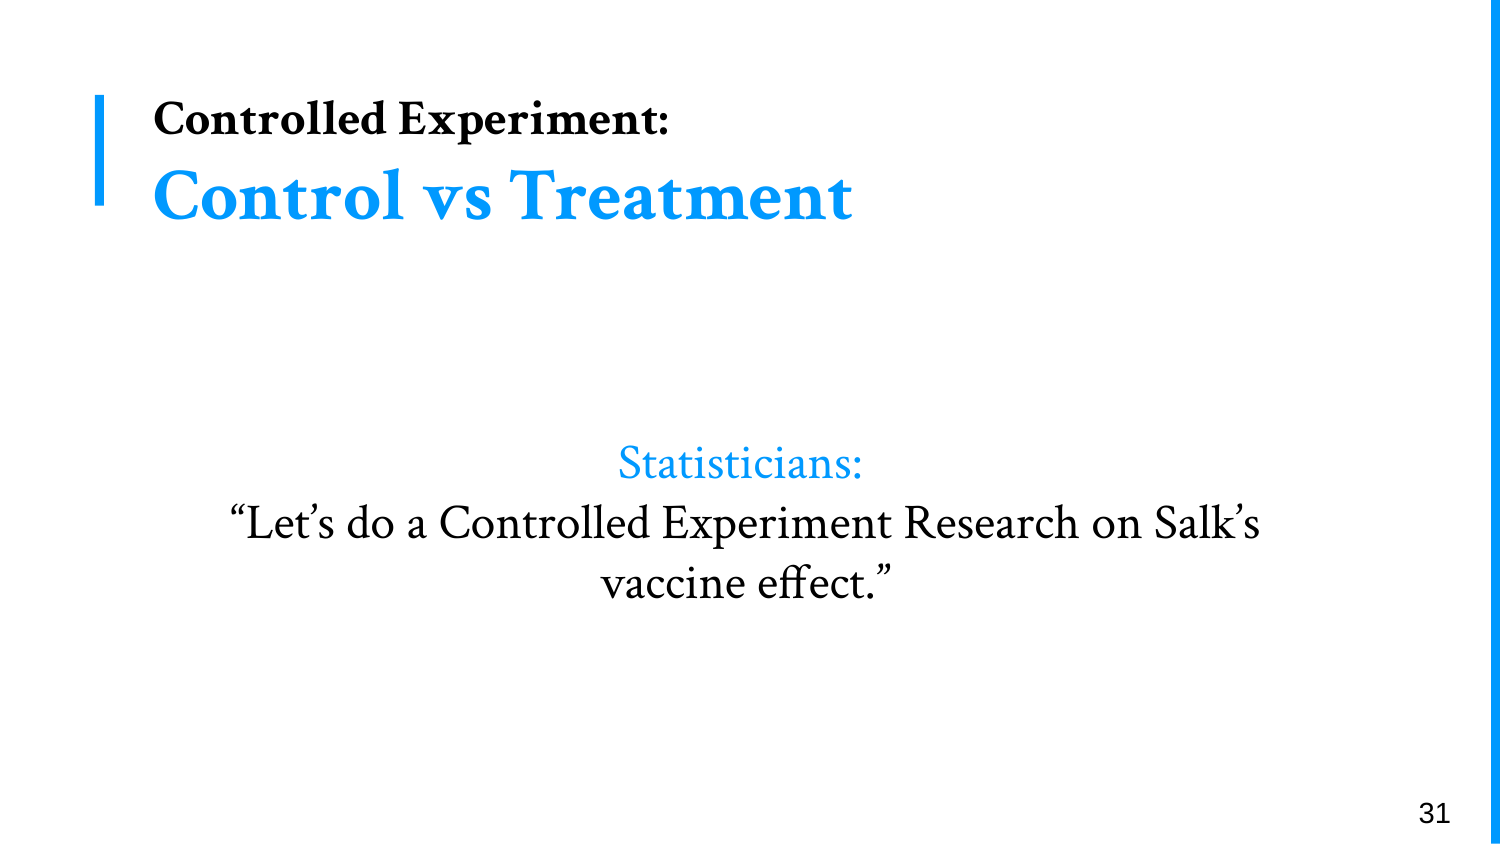

# Controlled Experiment:
Control vs Treatment

Statisticians:
“Let’s do a Controlled Experiment Research on Salk’s vaccine effect.”
31